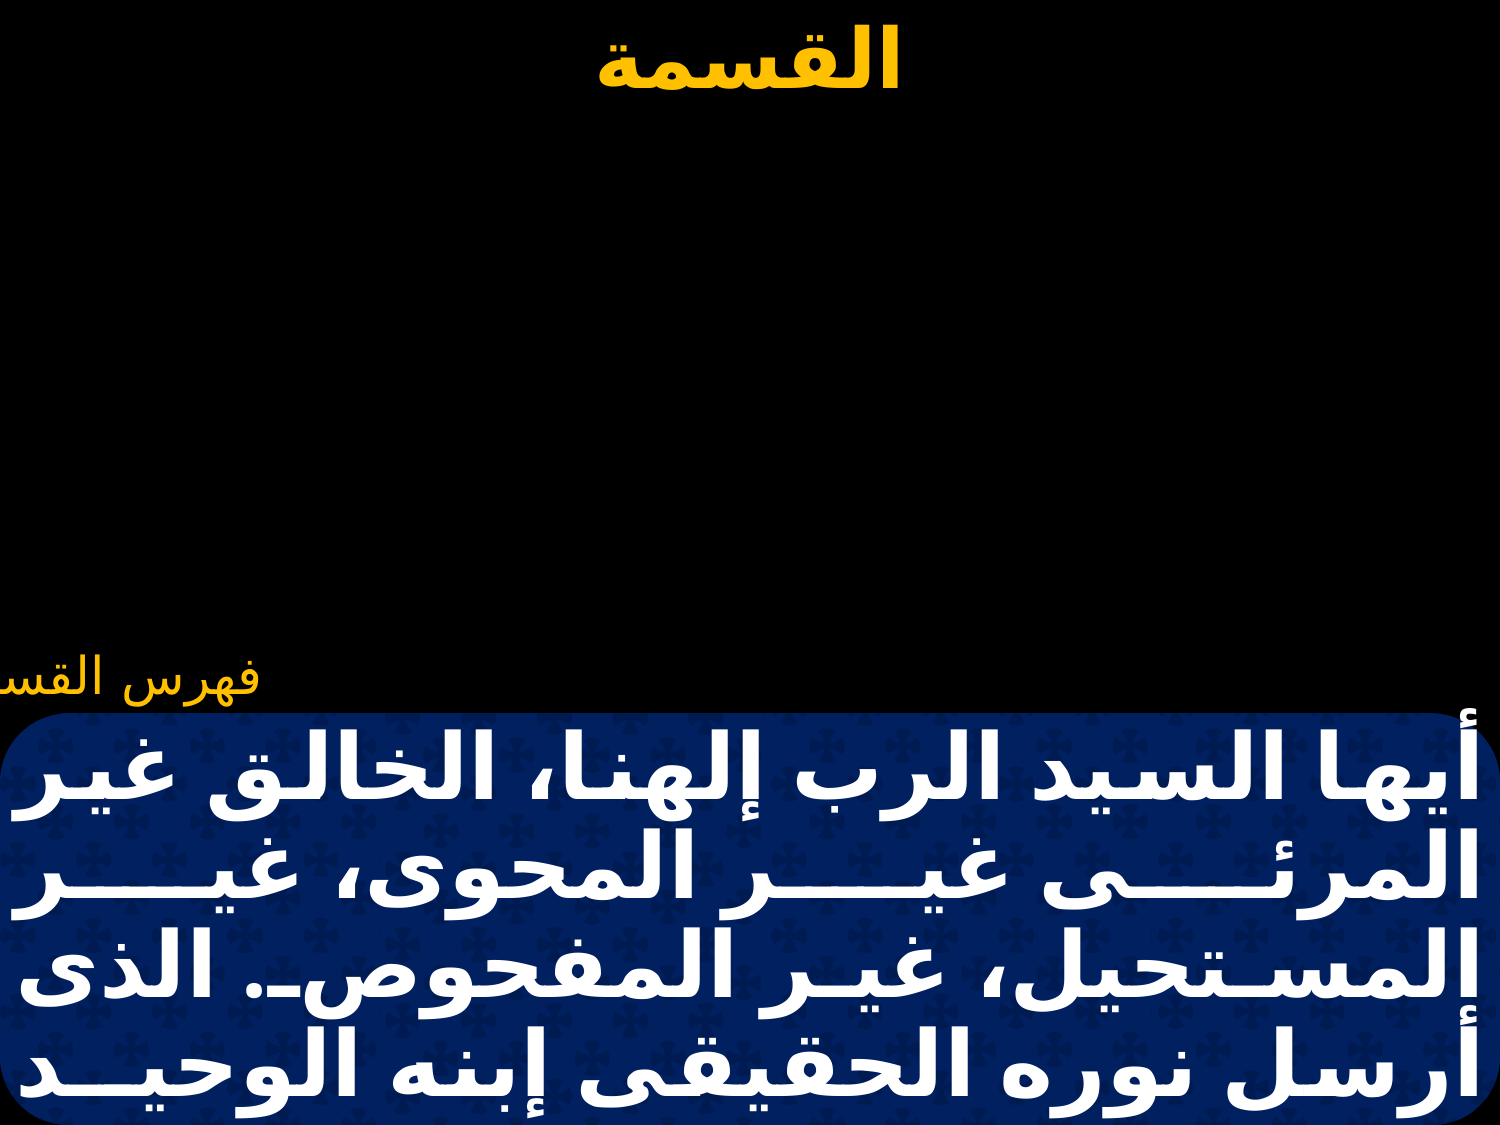

# قسمة للآب في صوم الميلاد وعيد الميلاد وسنوى (أيها السيد الرب إلهنا)
أيها السيد الرب إلهنا، الخالق غير المرئى غير المحوى، غير المستحيل، غير المفحوص. الذى أرسل نوره الحقيقى إبنه الوحيــد يسوع المسيح الكلمة الذاتى. الكائن فى حضنه الأبوى كل حين،